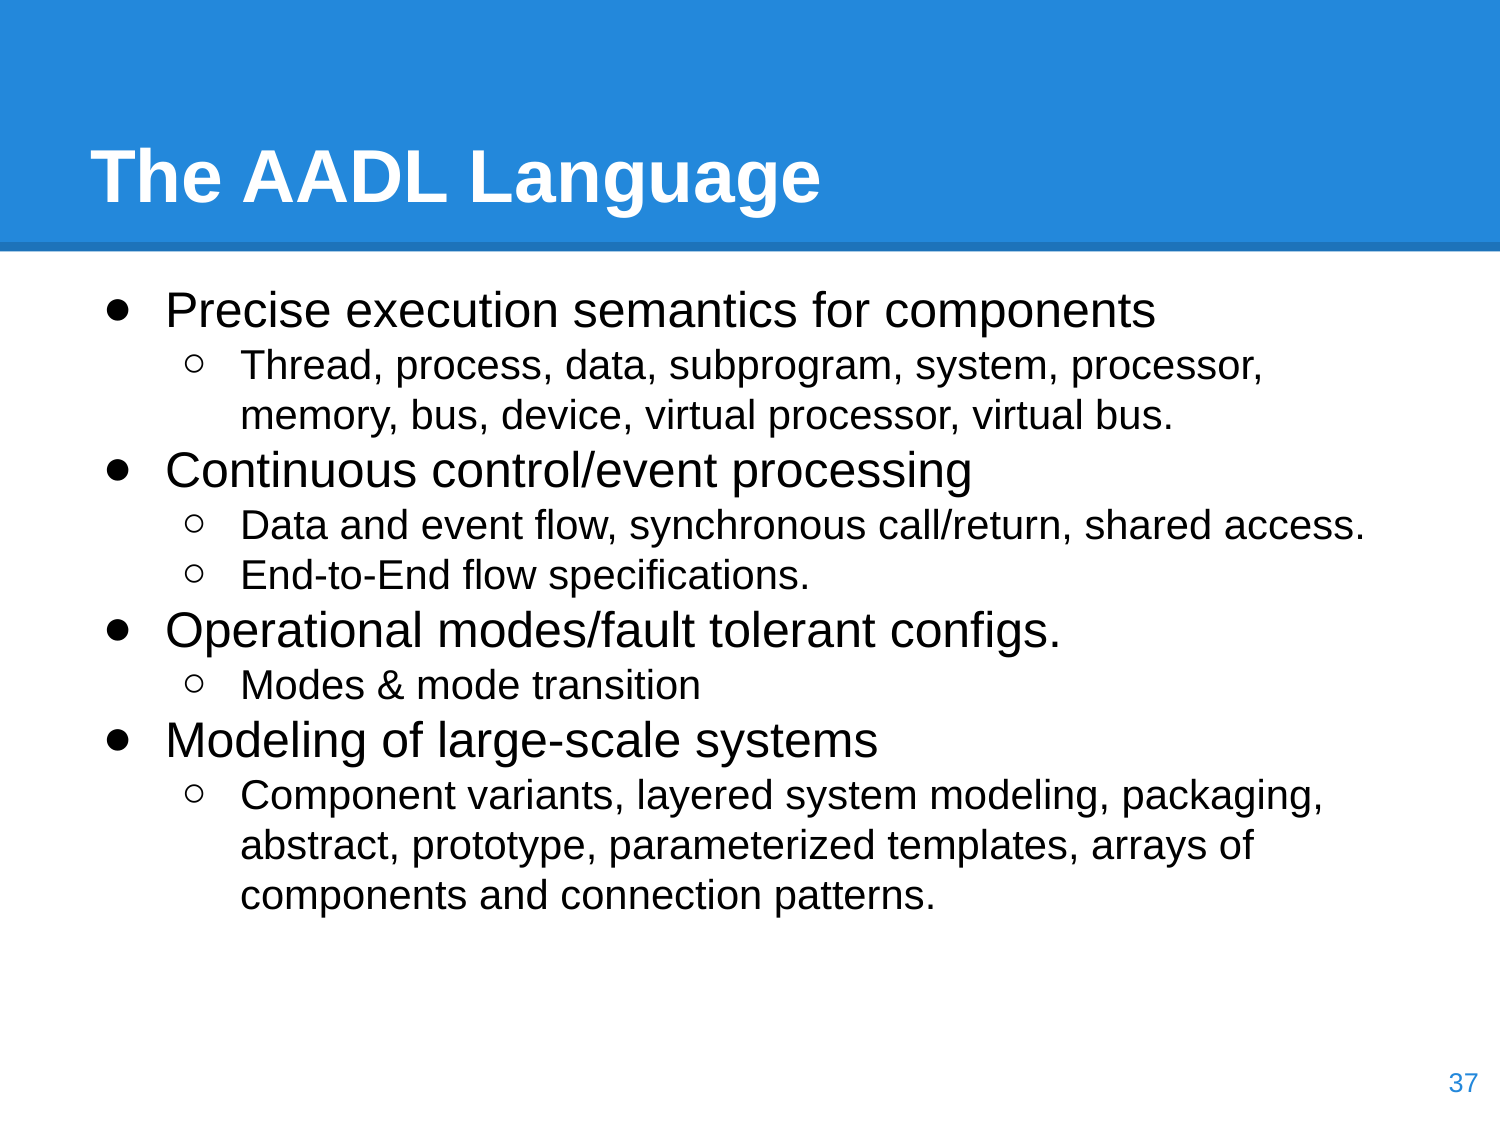

# The AADL Language
Precise execution semantics for components
Thread, process, data, subprogram, system, processor, memory, bus, device, virtual processor, virtual bus.
Continuous control/event processing
Data and event flow, synchronous call/return, shared access.
End-to-End flow specifications.
Operational modes/fault tolerant configs.
Modes & mode transition
Modeling of large-scale systems
Component variants, layered system modeling, packaging, abstract, prototype, parameterized templates, arrays of components and connection patterns.
37